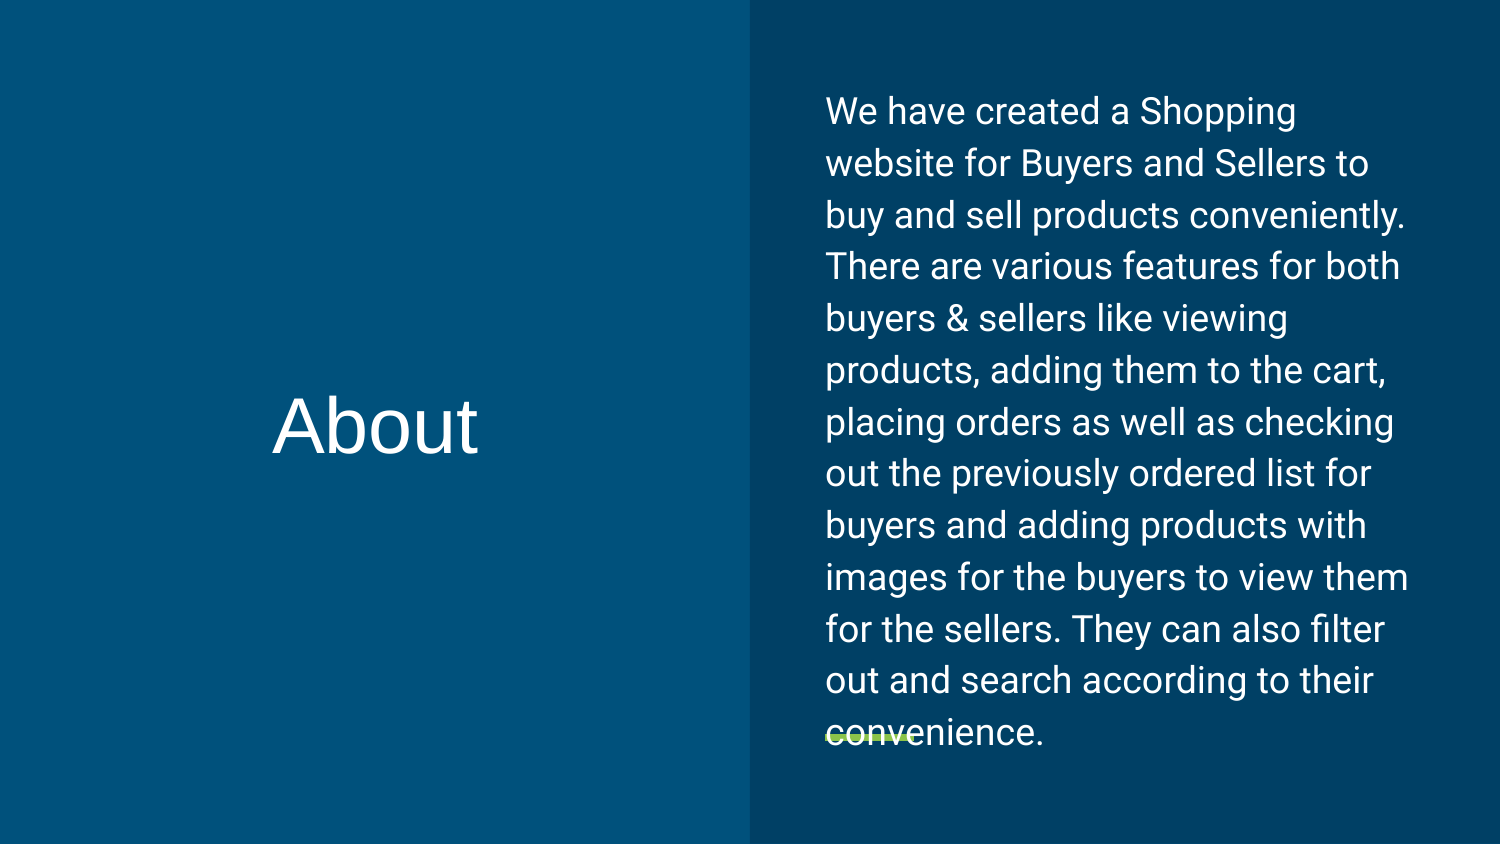

We have created a Shopping website for Buyers and Sellers to buy and sell products conveniently. There are various features for both buyers & sellers like viewing products, adding them to the cart, placing orders as well as checking out the previously ordered list for buyers and adding products with images for the buyers to view them for the sellers. They can also filter out and search according to their convenience.
# About